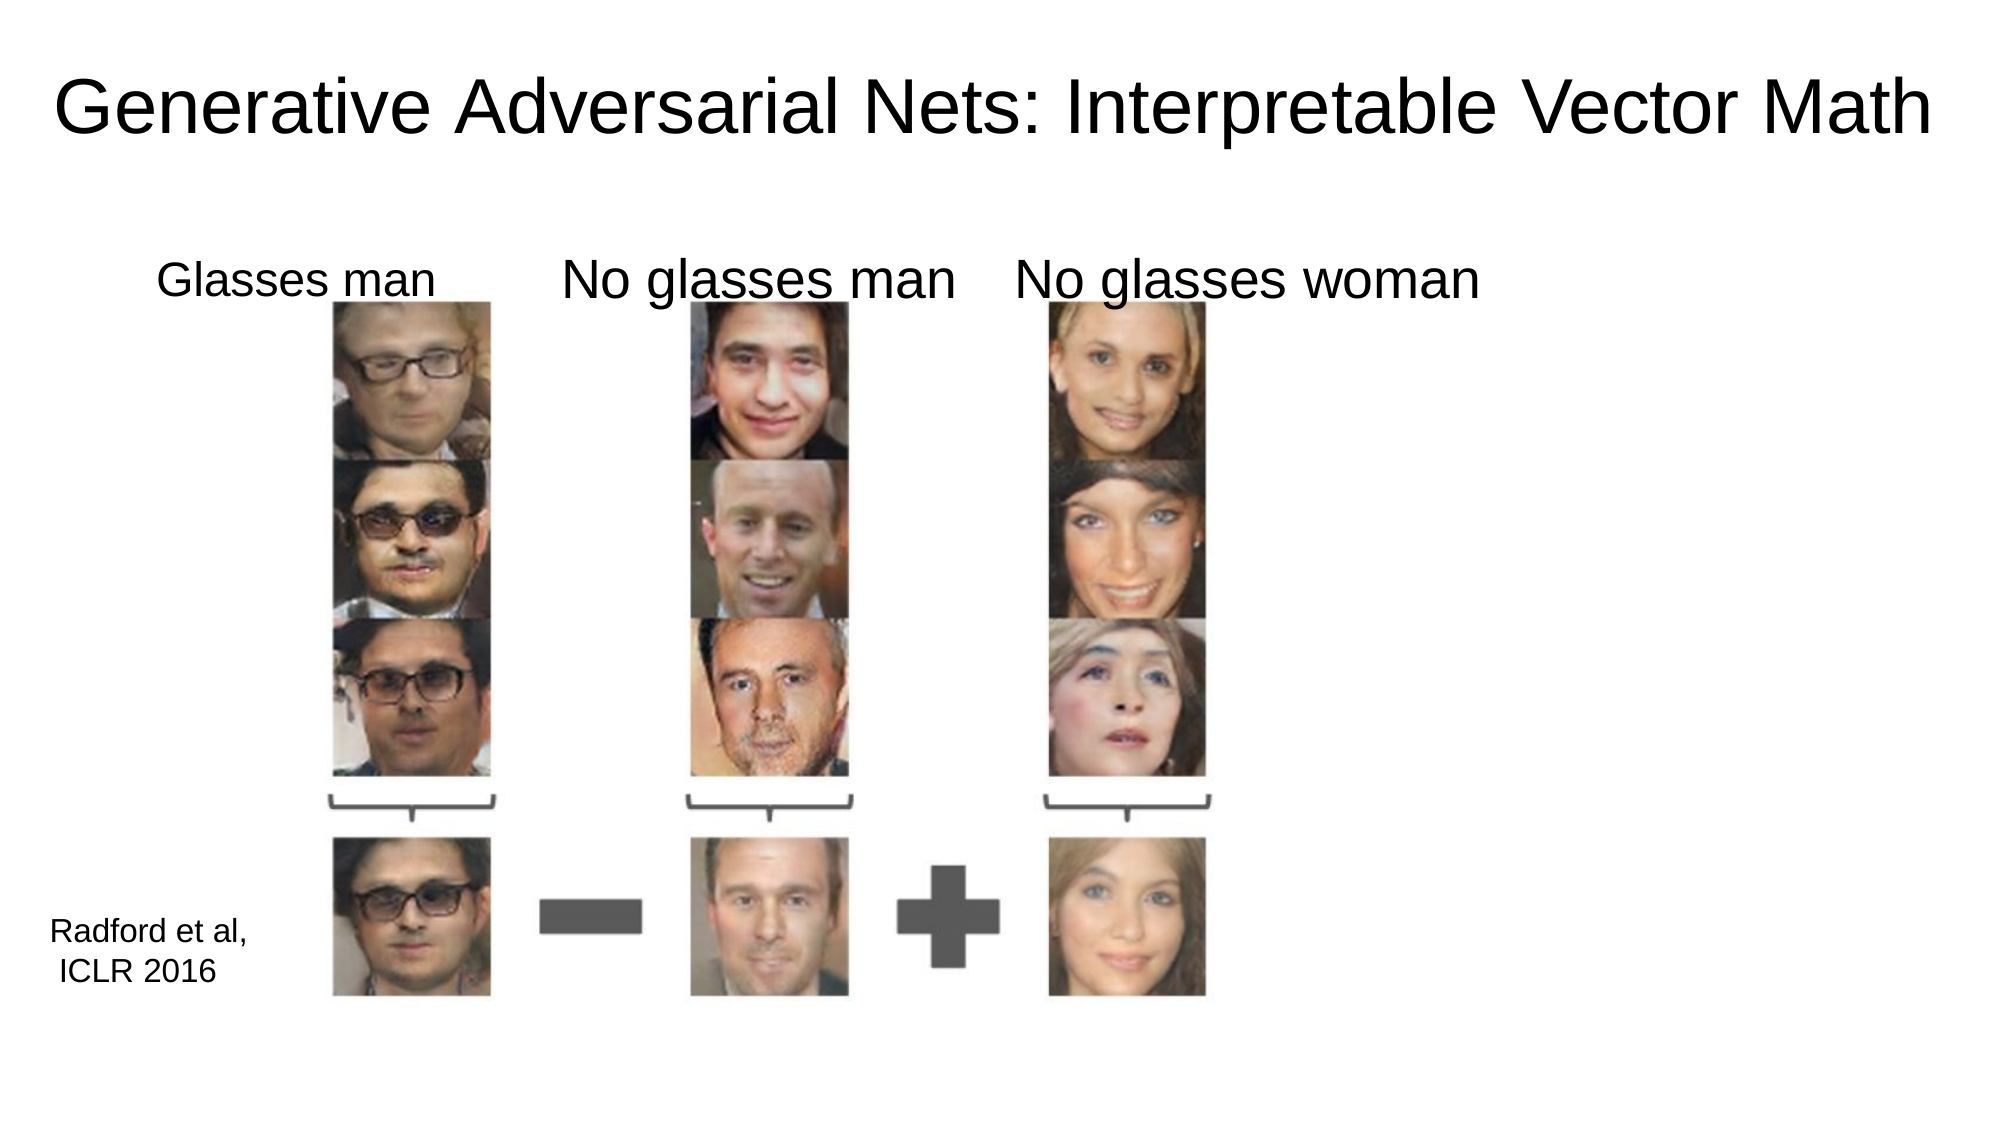

Generative Adversarial Nets: Interpretable Vector Math
Glasses man	No glasses man	No glasses woman

Radford et al,  ICLR 2016
Lecture 13 -
Fei-Fei Li & Justin Johnson & Serena Yeung
May 18, 2017
12
5